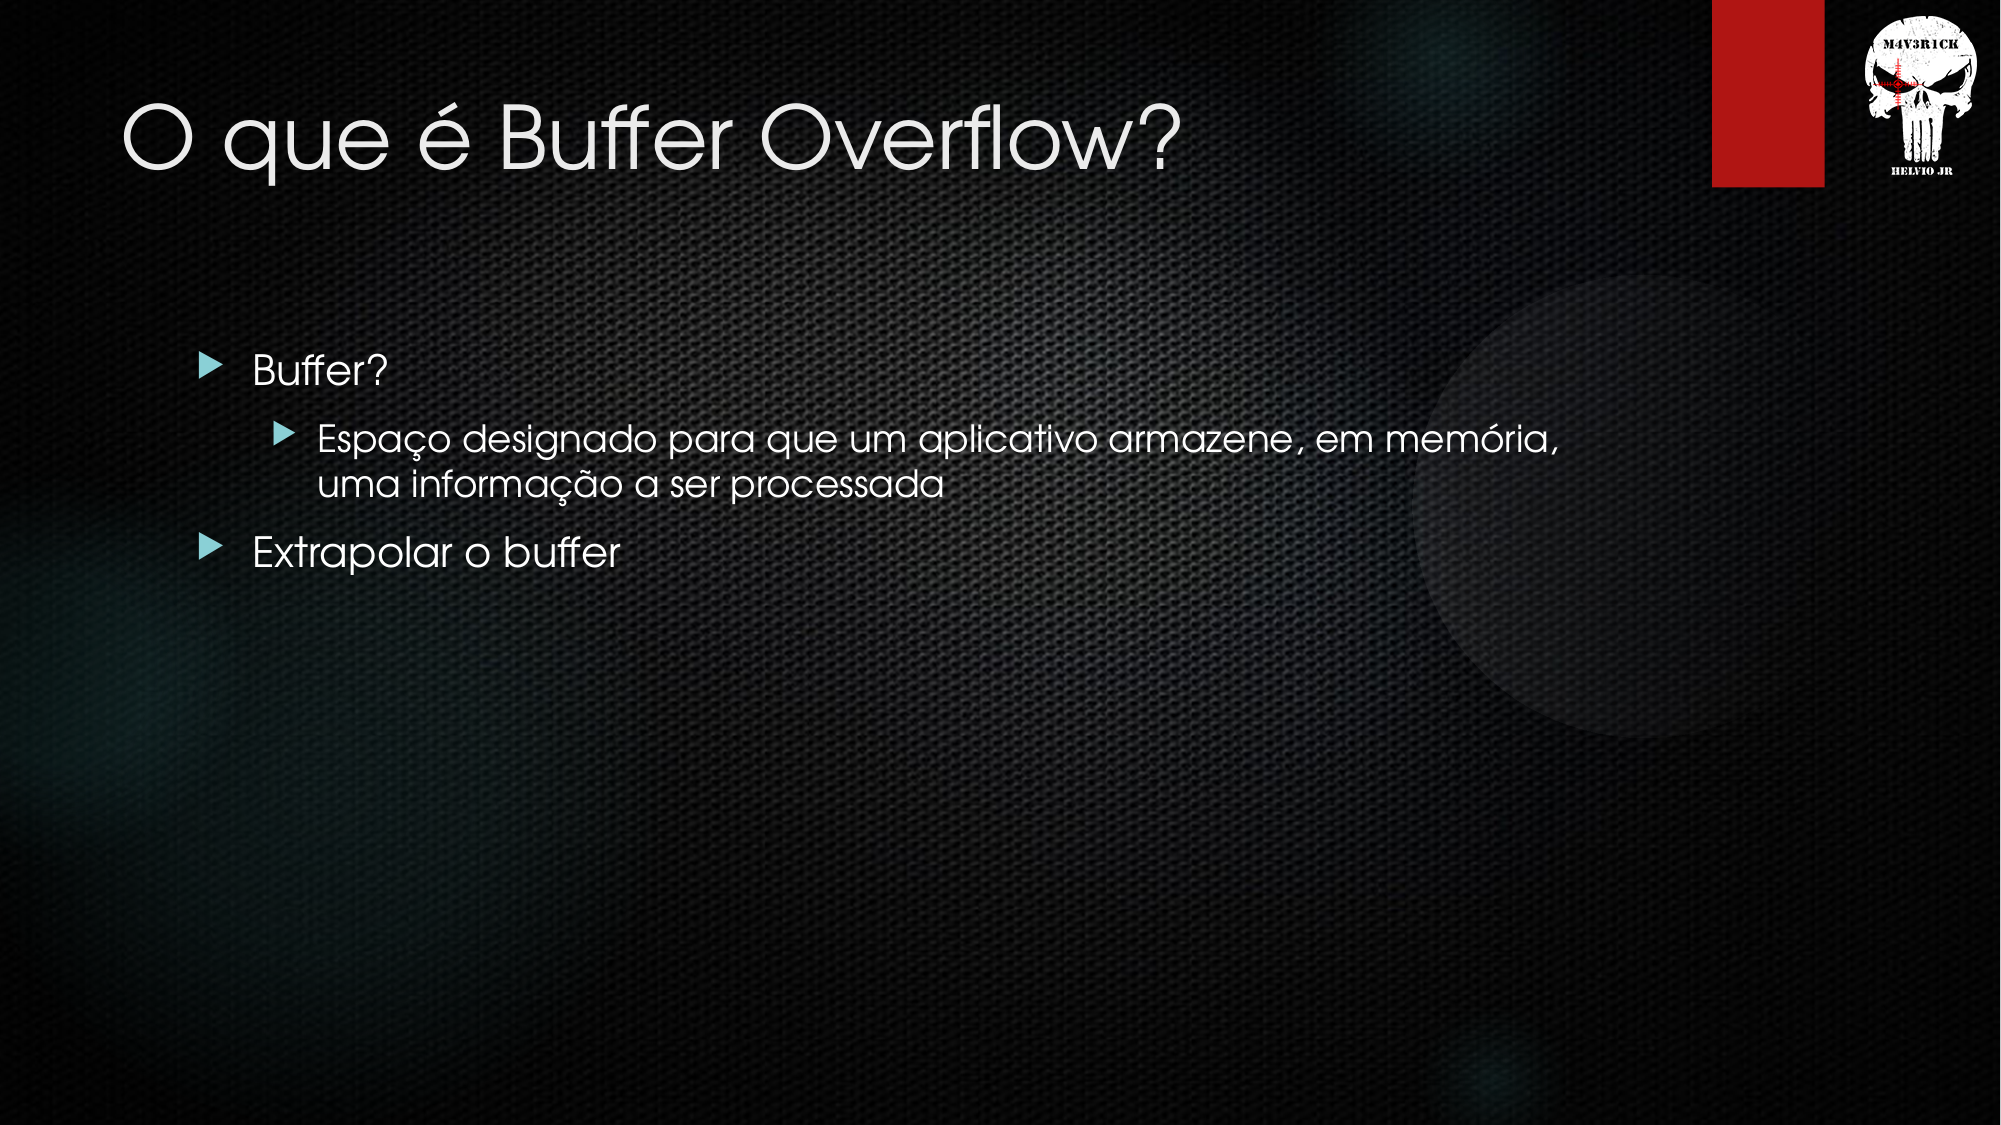

O que é Buffer Overflow?
Buffer?
Espaço designado para que um aplicativo armazene, em memória, uma informação a ser processada
Extrapolar o buffer